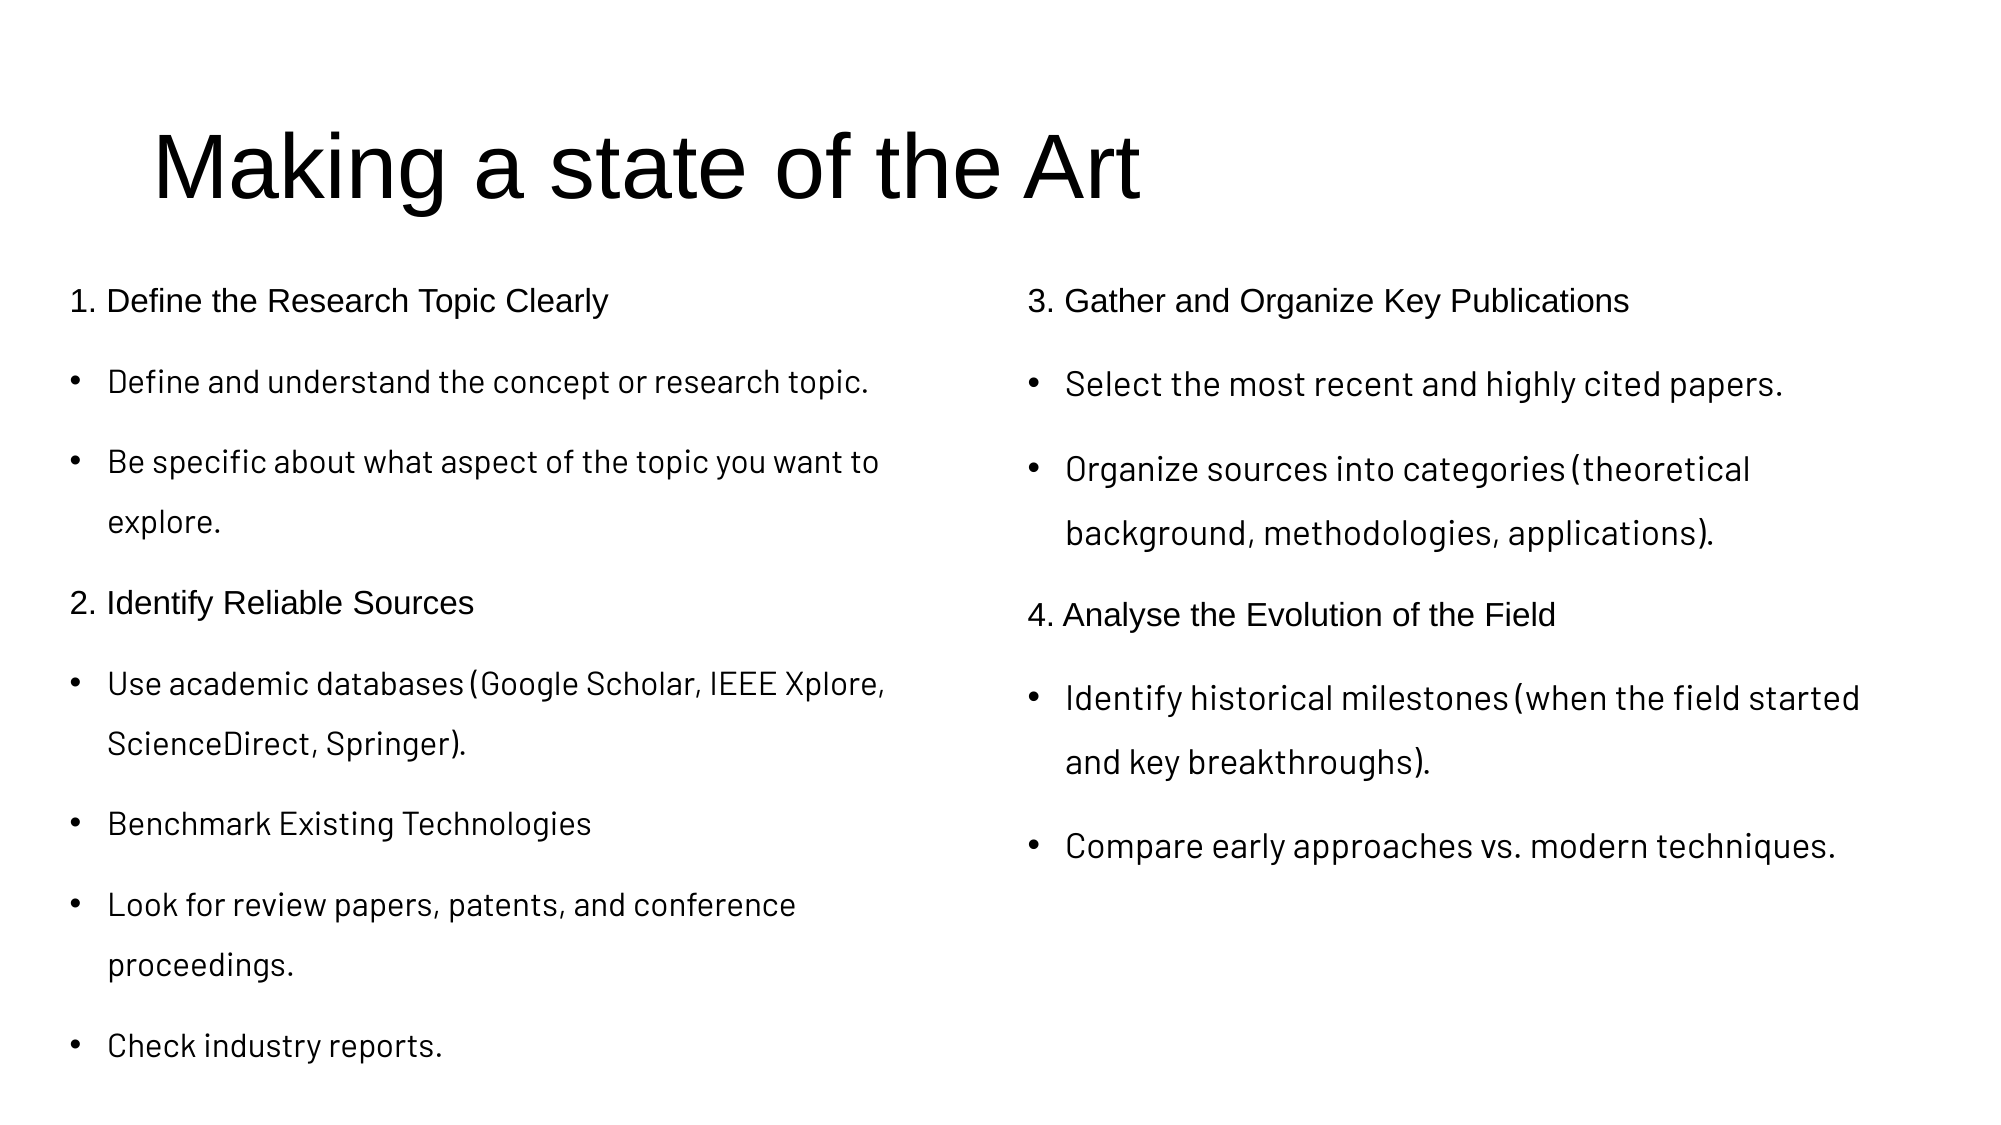

# Making a state of the Art
1. Define the Research Topic Clearly
Define and understand the concept or research topic.
Be specific about what aspect of the topic you want to explore.
2. Identify Reliable Sources
Use academic databases (Google Scholar, IEEE Xplore, ScienceDirect, Springer).
Benchmark Existing Technologies
Look for review papers, patents, and conference proceedings.
Check industry reports.
3. Gather and Organize Key Publications
Select the most recent and highly cited papers.
Organize sources into categories (theoretical background, methodologies, applications).
4. Analyse the Evolution of the Field
Identify historical milestones (when the field started and key breakthroughs).
Compare early approaches vs. modern techniques.